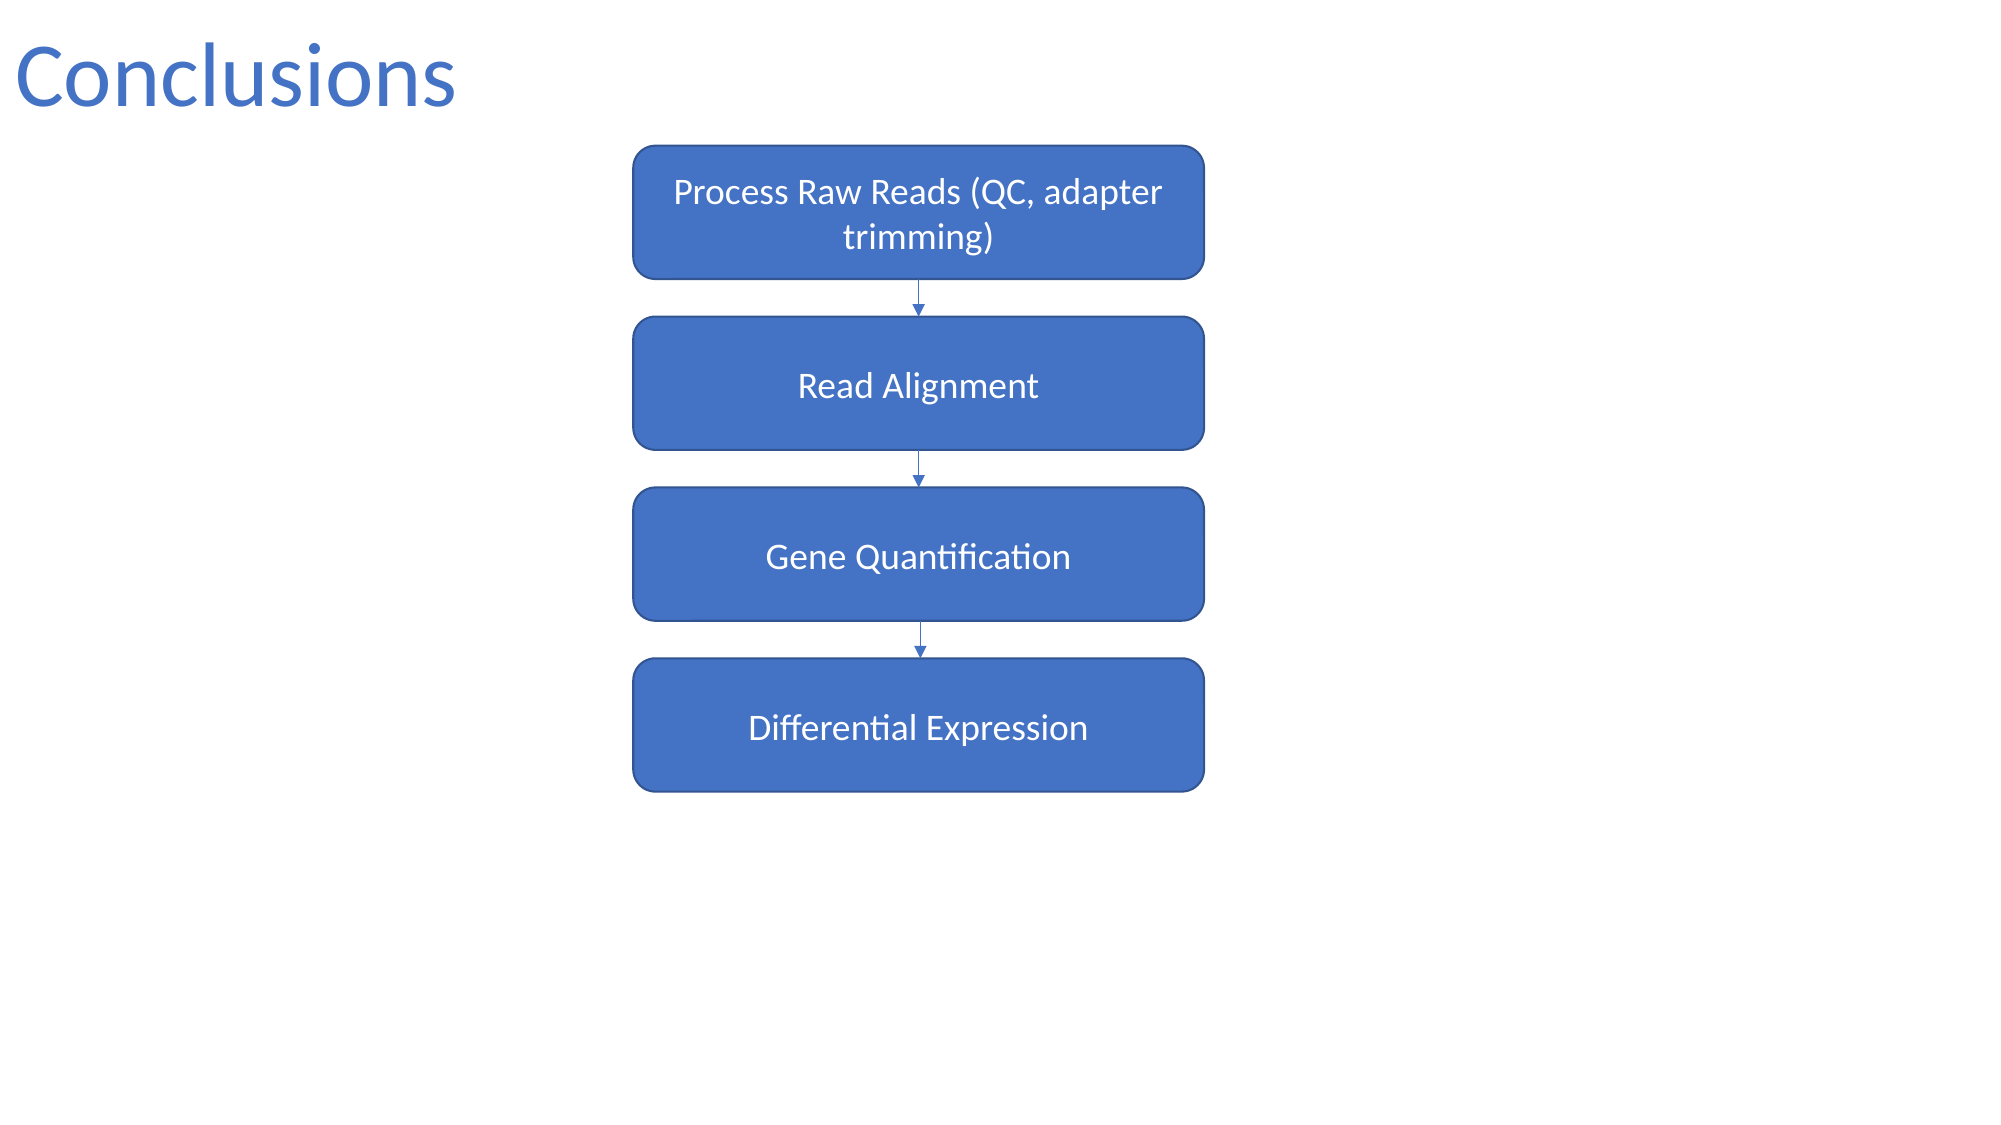

# Conclusions
Process Raw Reads (QC, adapter trimming)
Read Alignment
Gene Quantification
Differential Expression